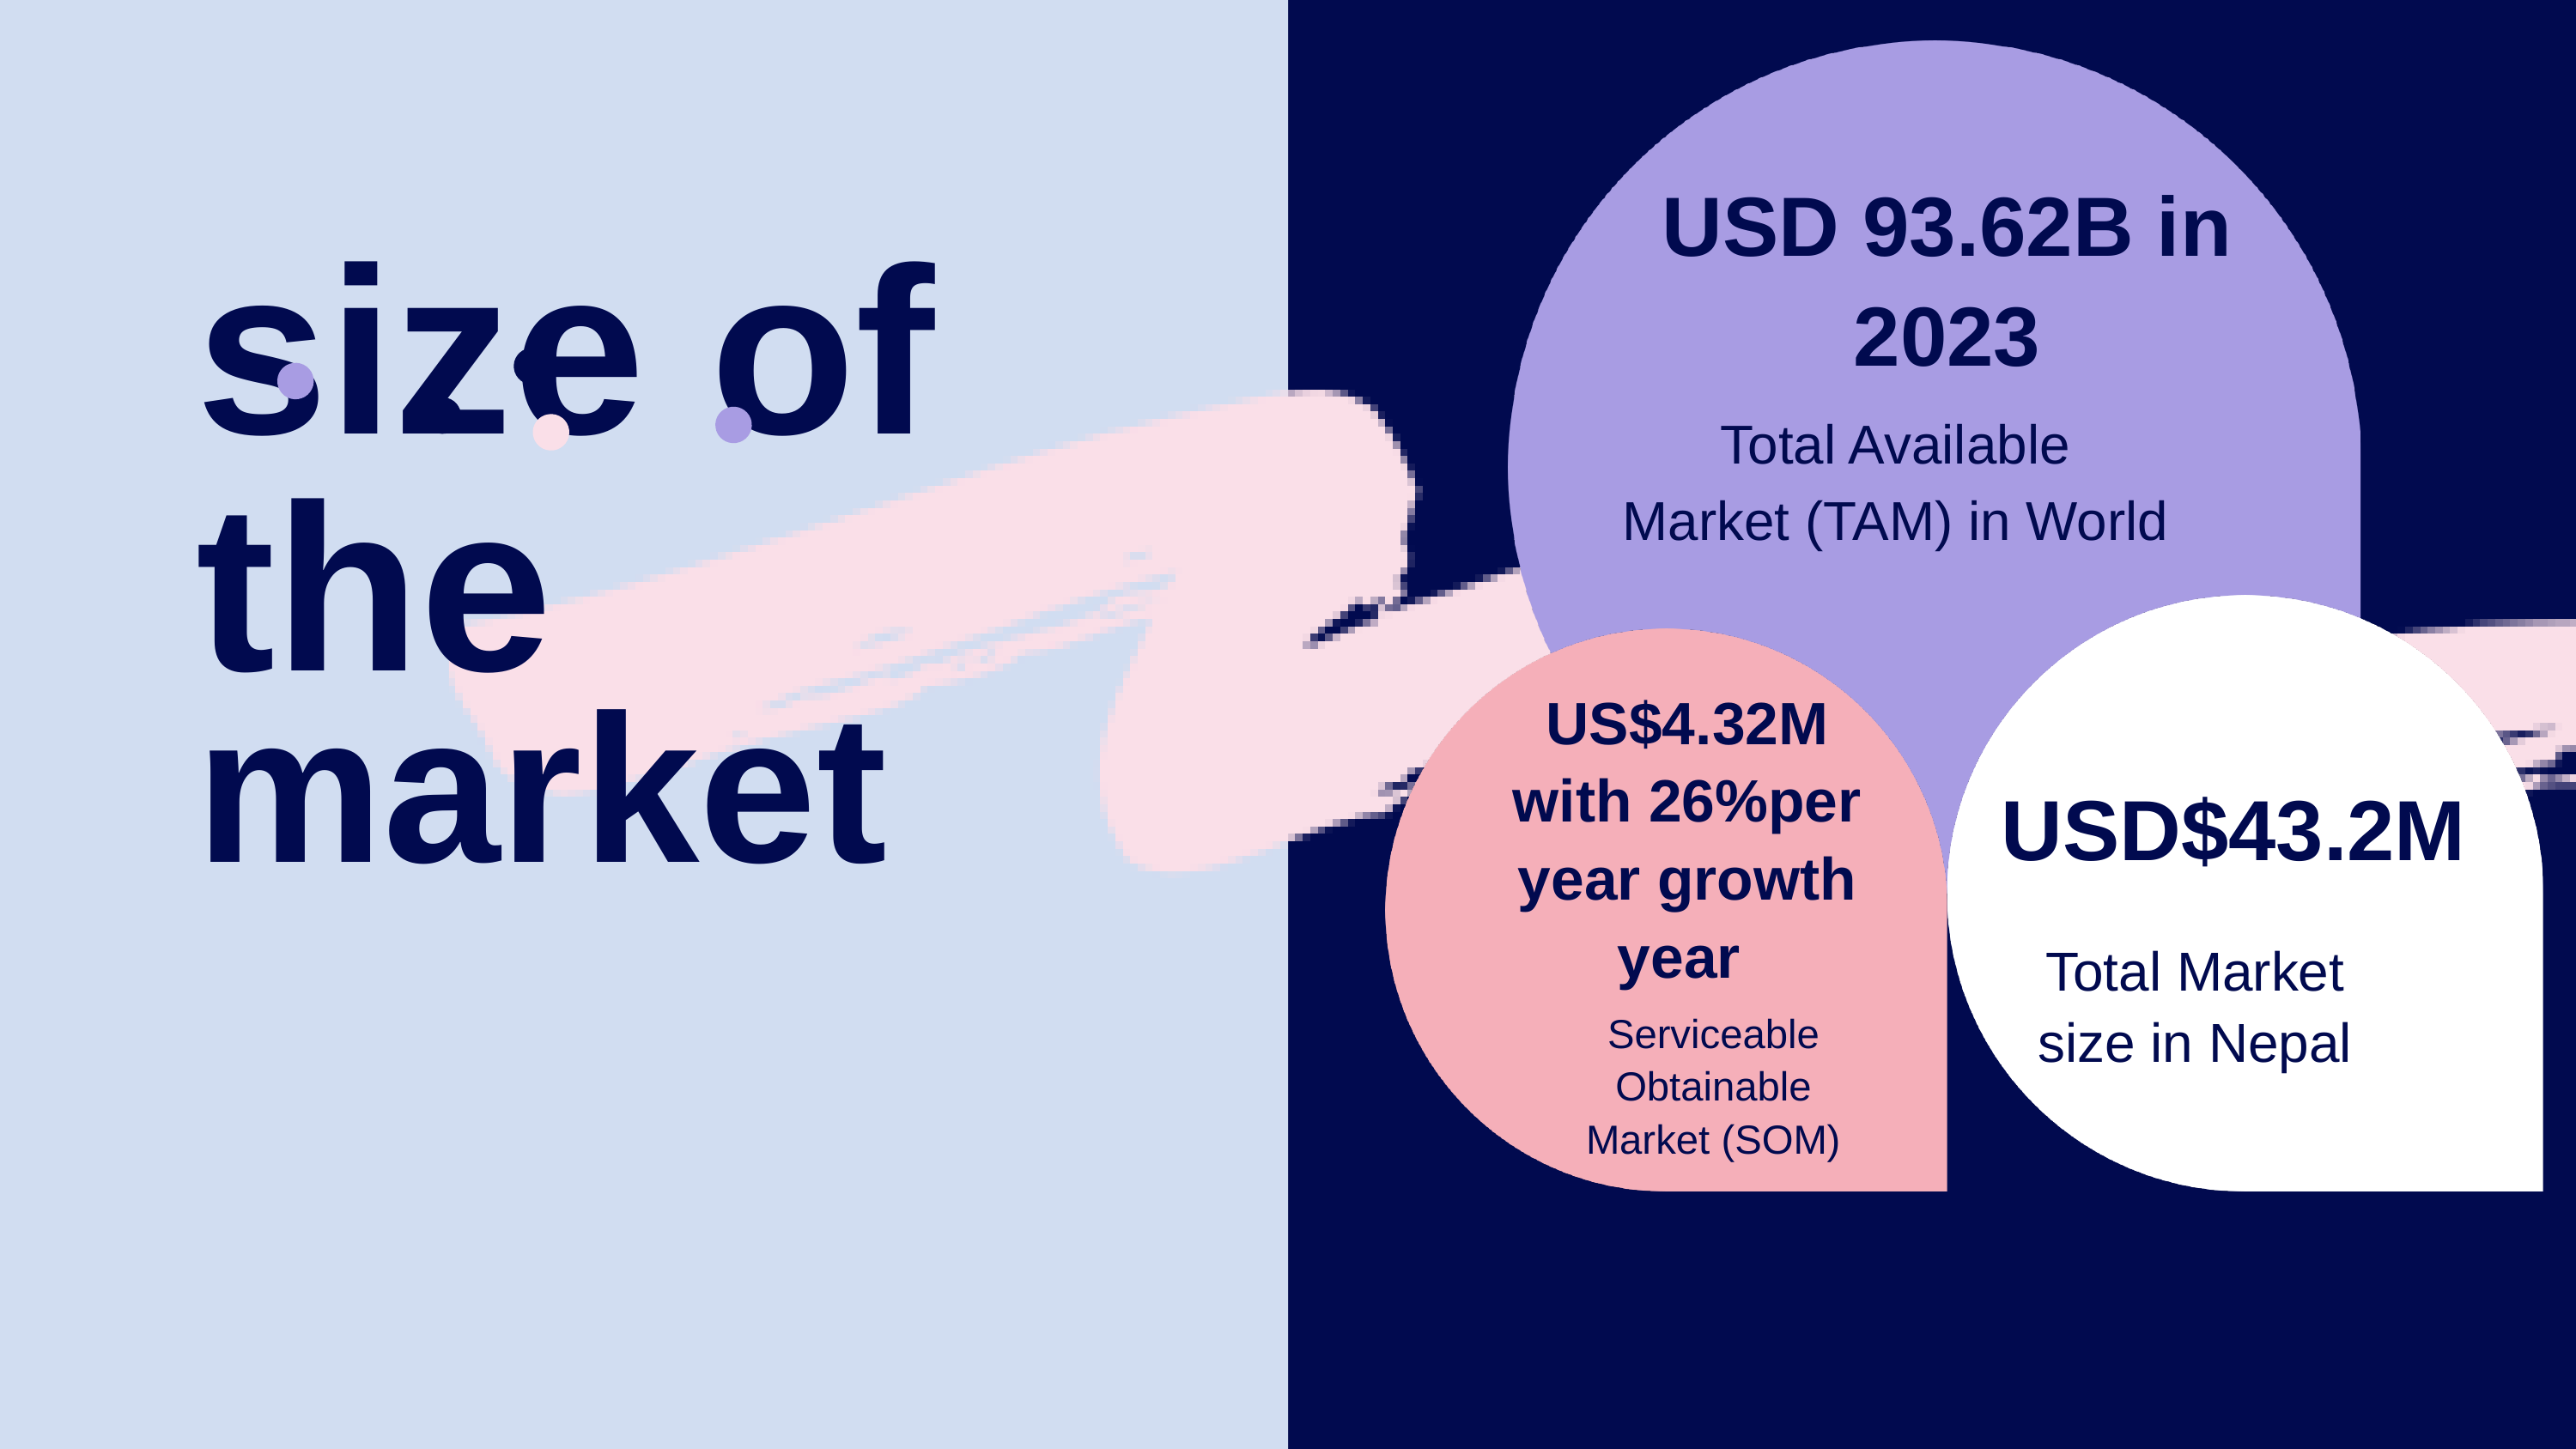

USD 93.62B in 2023
size of  the

Total Available
Market (TAM) in World

USD$43.2M

US$4.32M with 26%per year growth year

market
Total Market size in Nepal
Serviceable Obtainable
Market (SOM)